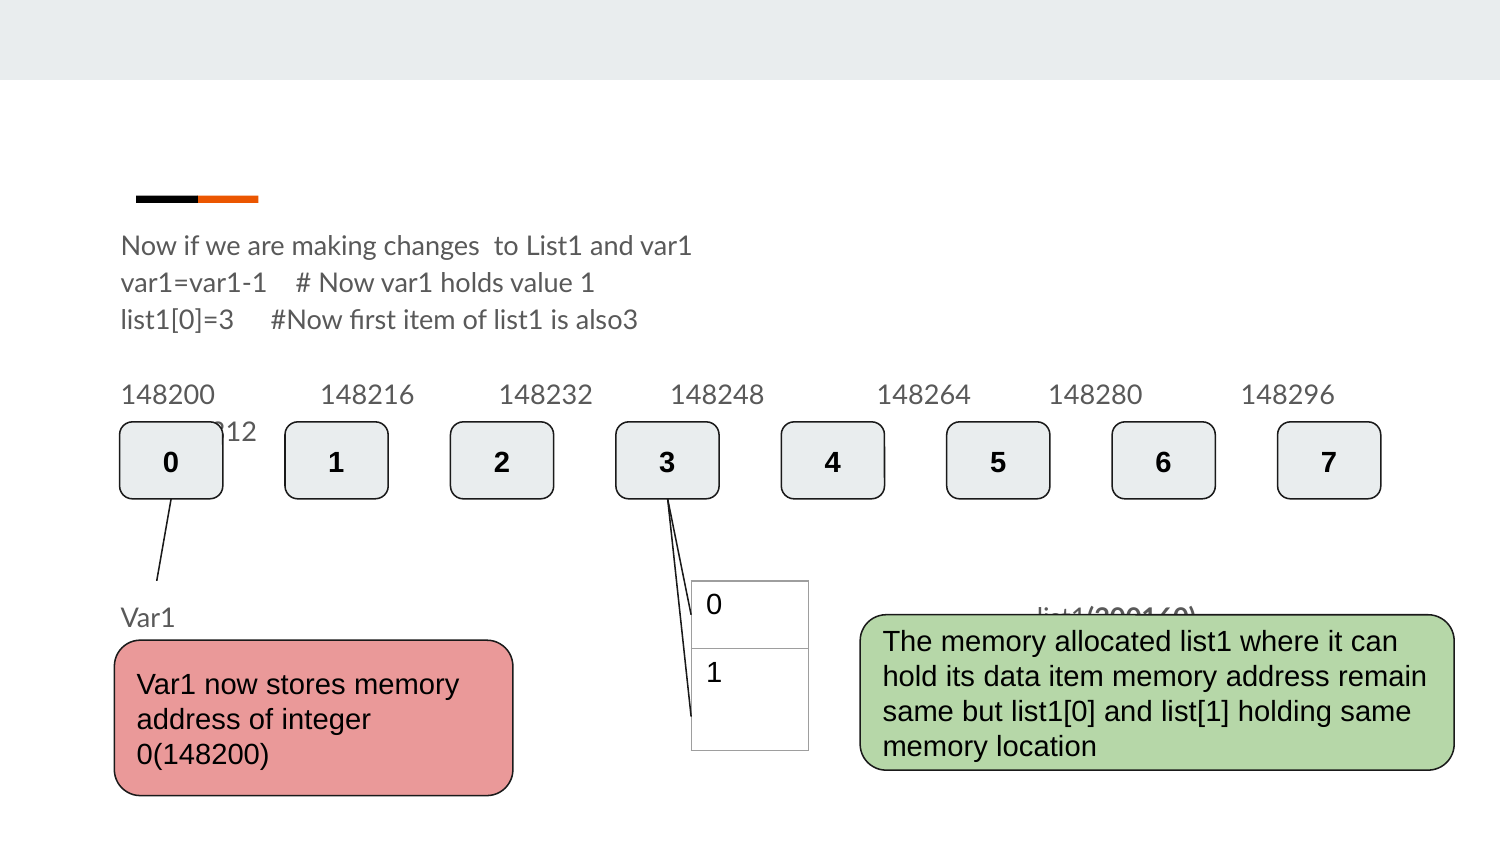

Now if we are making changes  to List1 and var1
var1=var1-1    # Now var1 holds value 1
list1[0]=3	#Now first item of list1 is also3

148200               148216            148232           148248                148264           148280              148296           148312

Var1                                                                                                                           list1(200160)
   0
   1
   2
   3
   4
   5
   6
   7

| 0 |
| --- |
| 1 |
The memory allocated list1 where it can hold its data item memory address remain same but list1[0] and list[1] holding same memory location
Var1 now stores memory address of integer 0(148200)